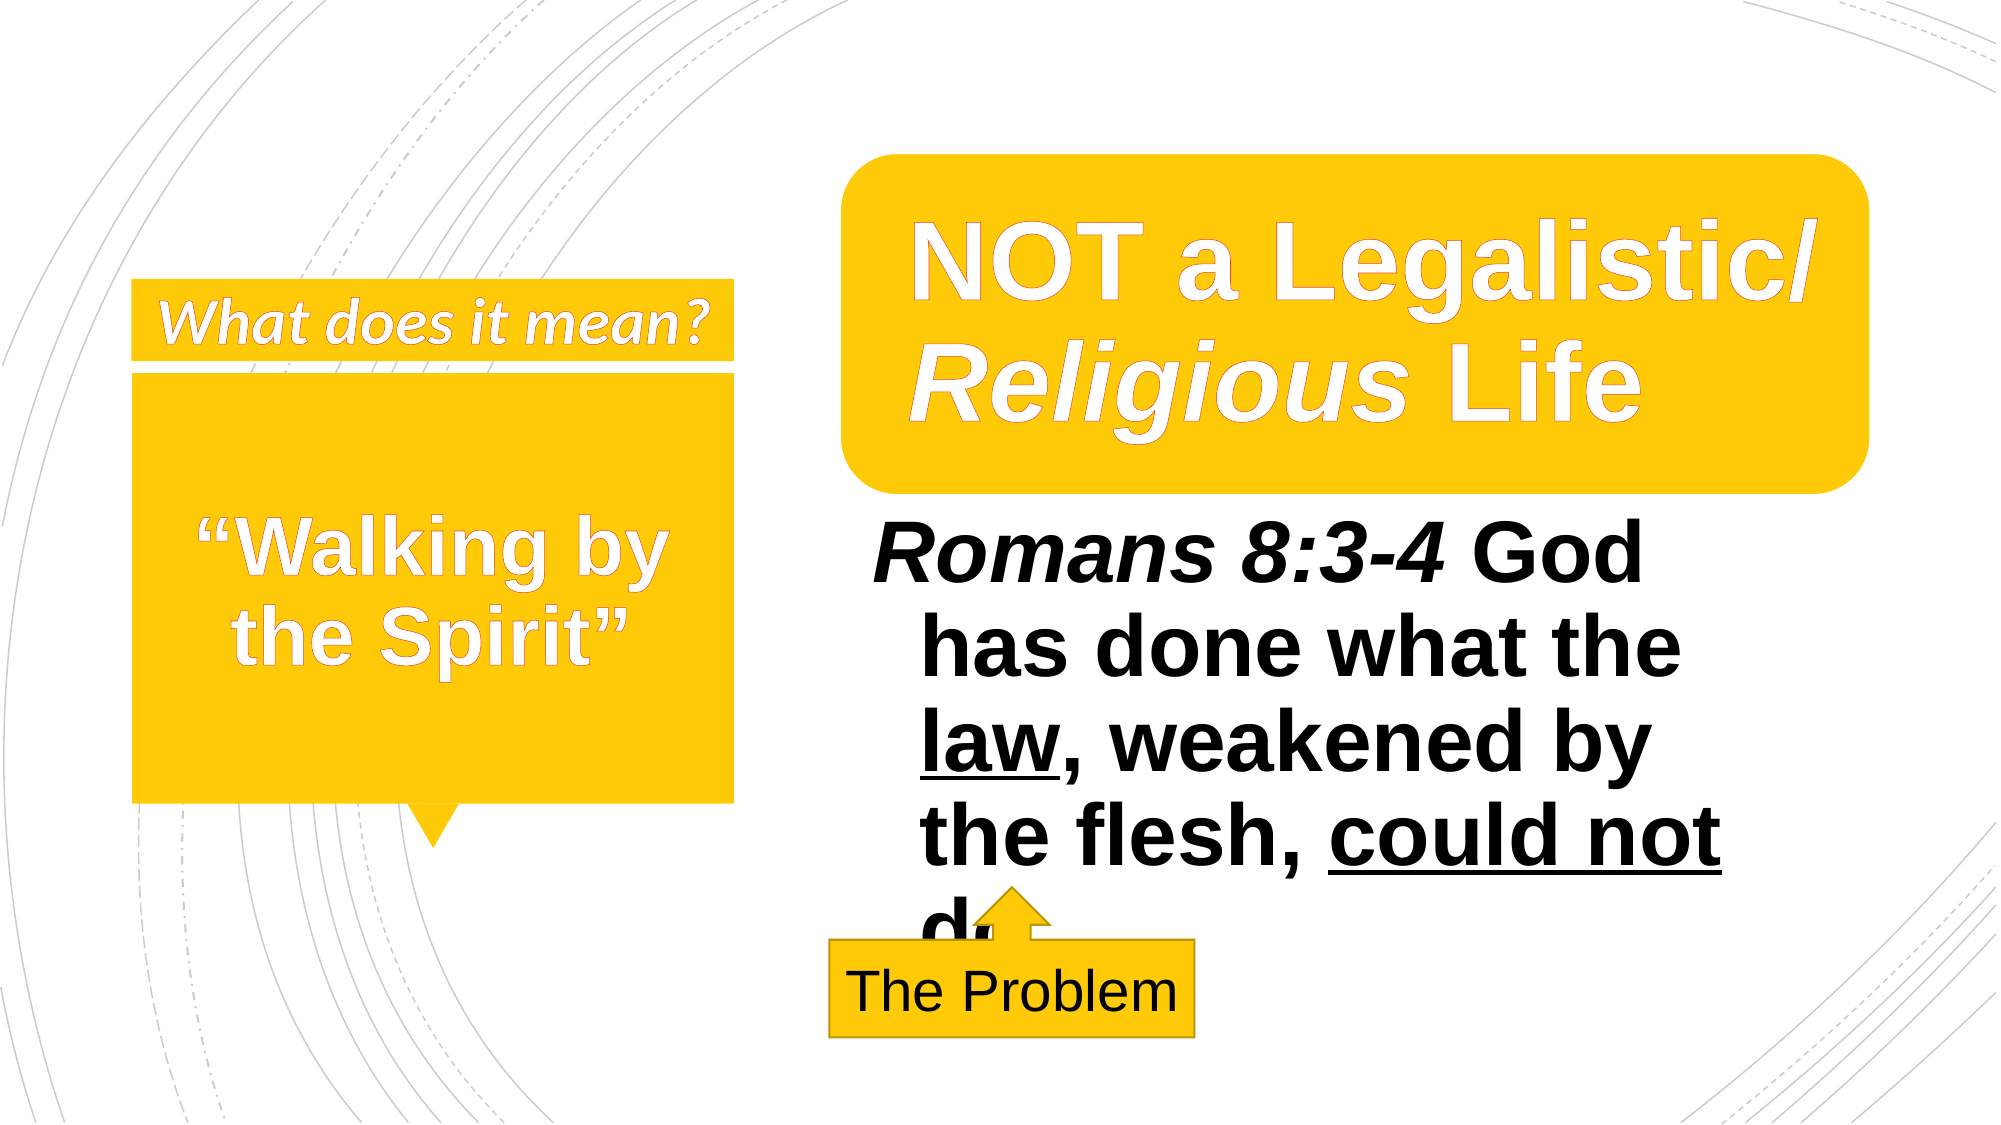

NOT a Legalistic/ Religious Life
Romans 8:3-4 God has done what the law, weakened by the flesh, could not do…
What does it mean?

# “Walking by the Spirit”
The Problem